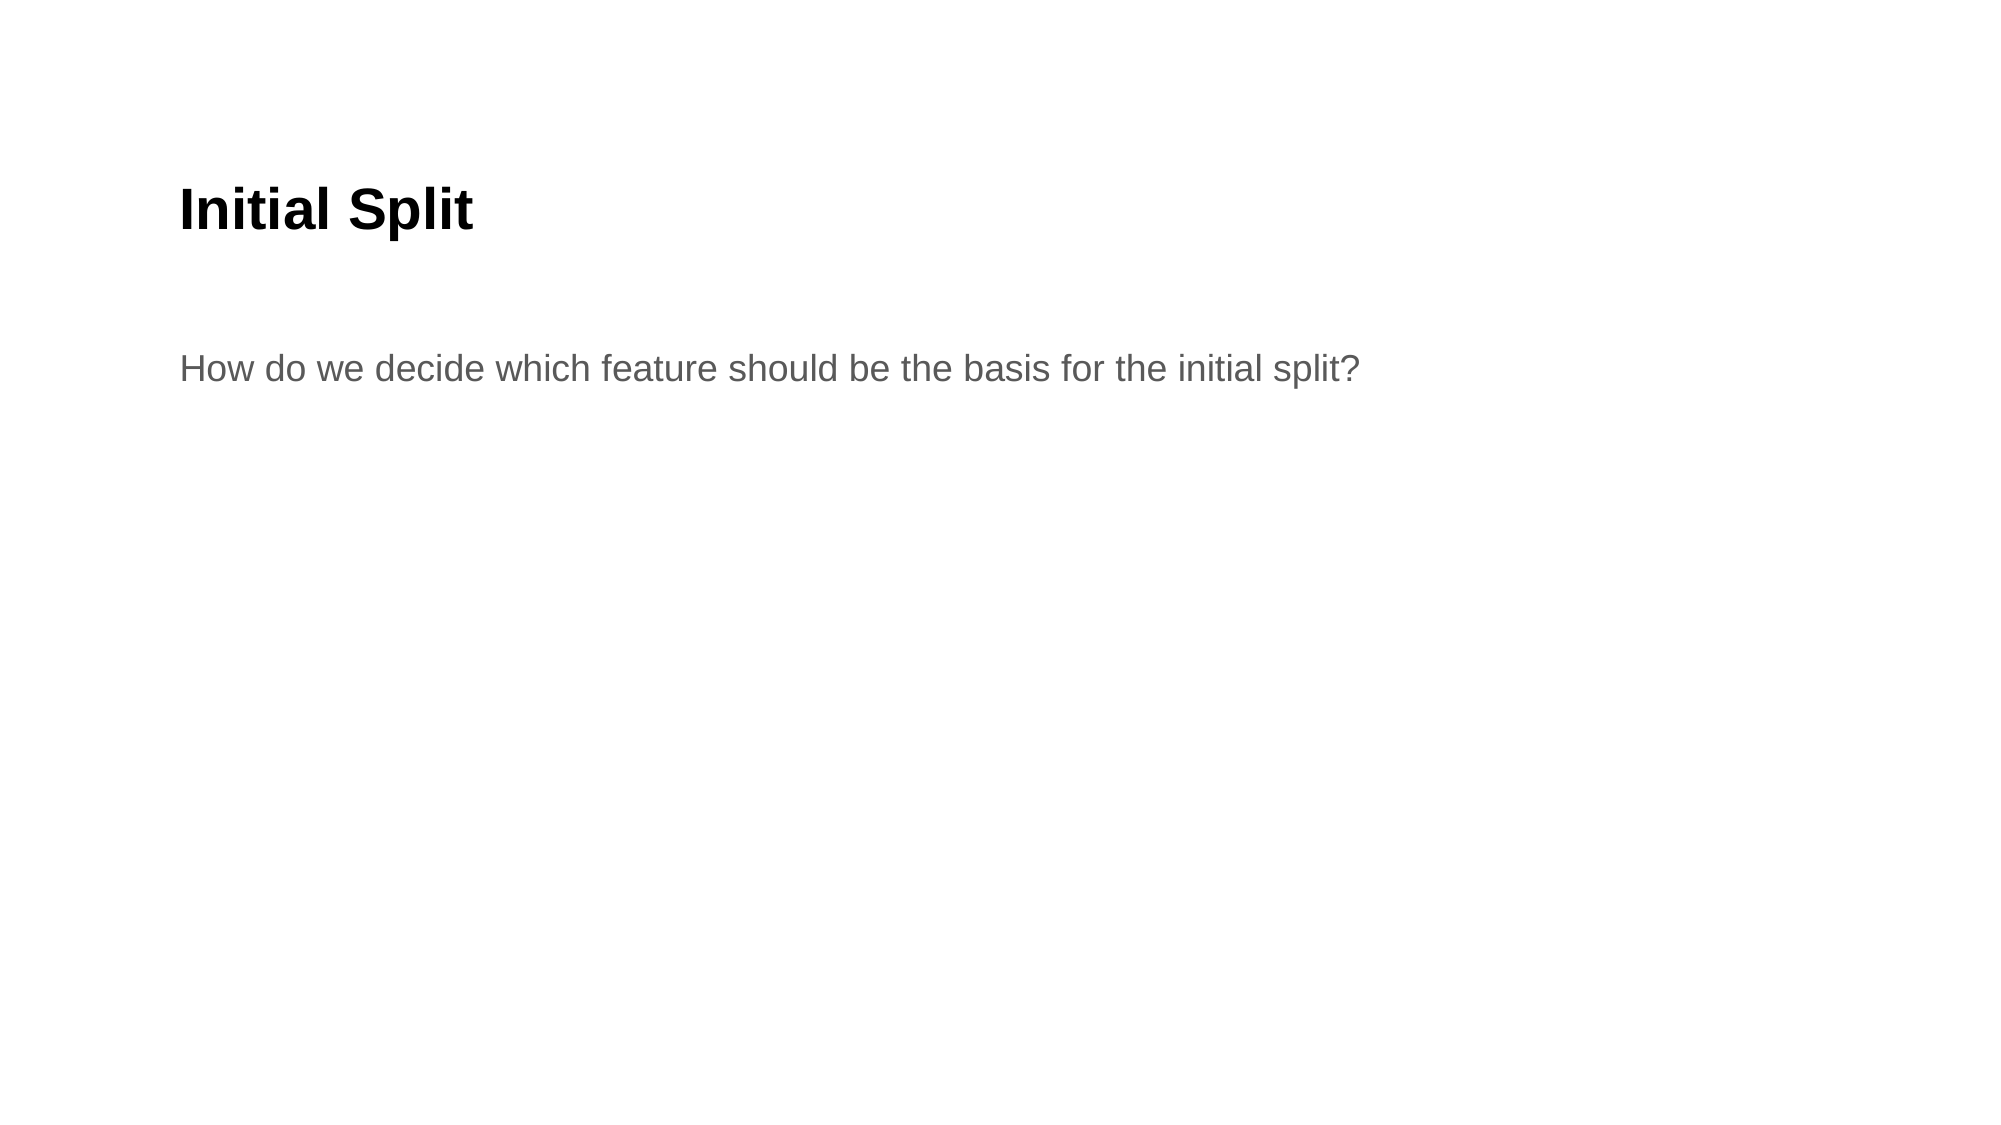

Initial Split
How do we decide which feature should be the basis for the initial split?